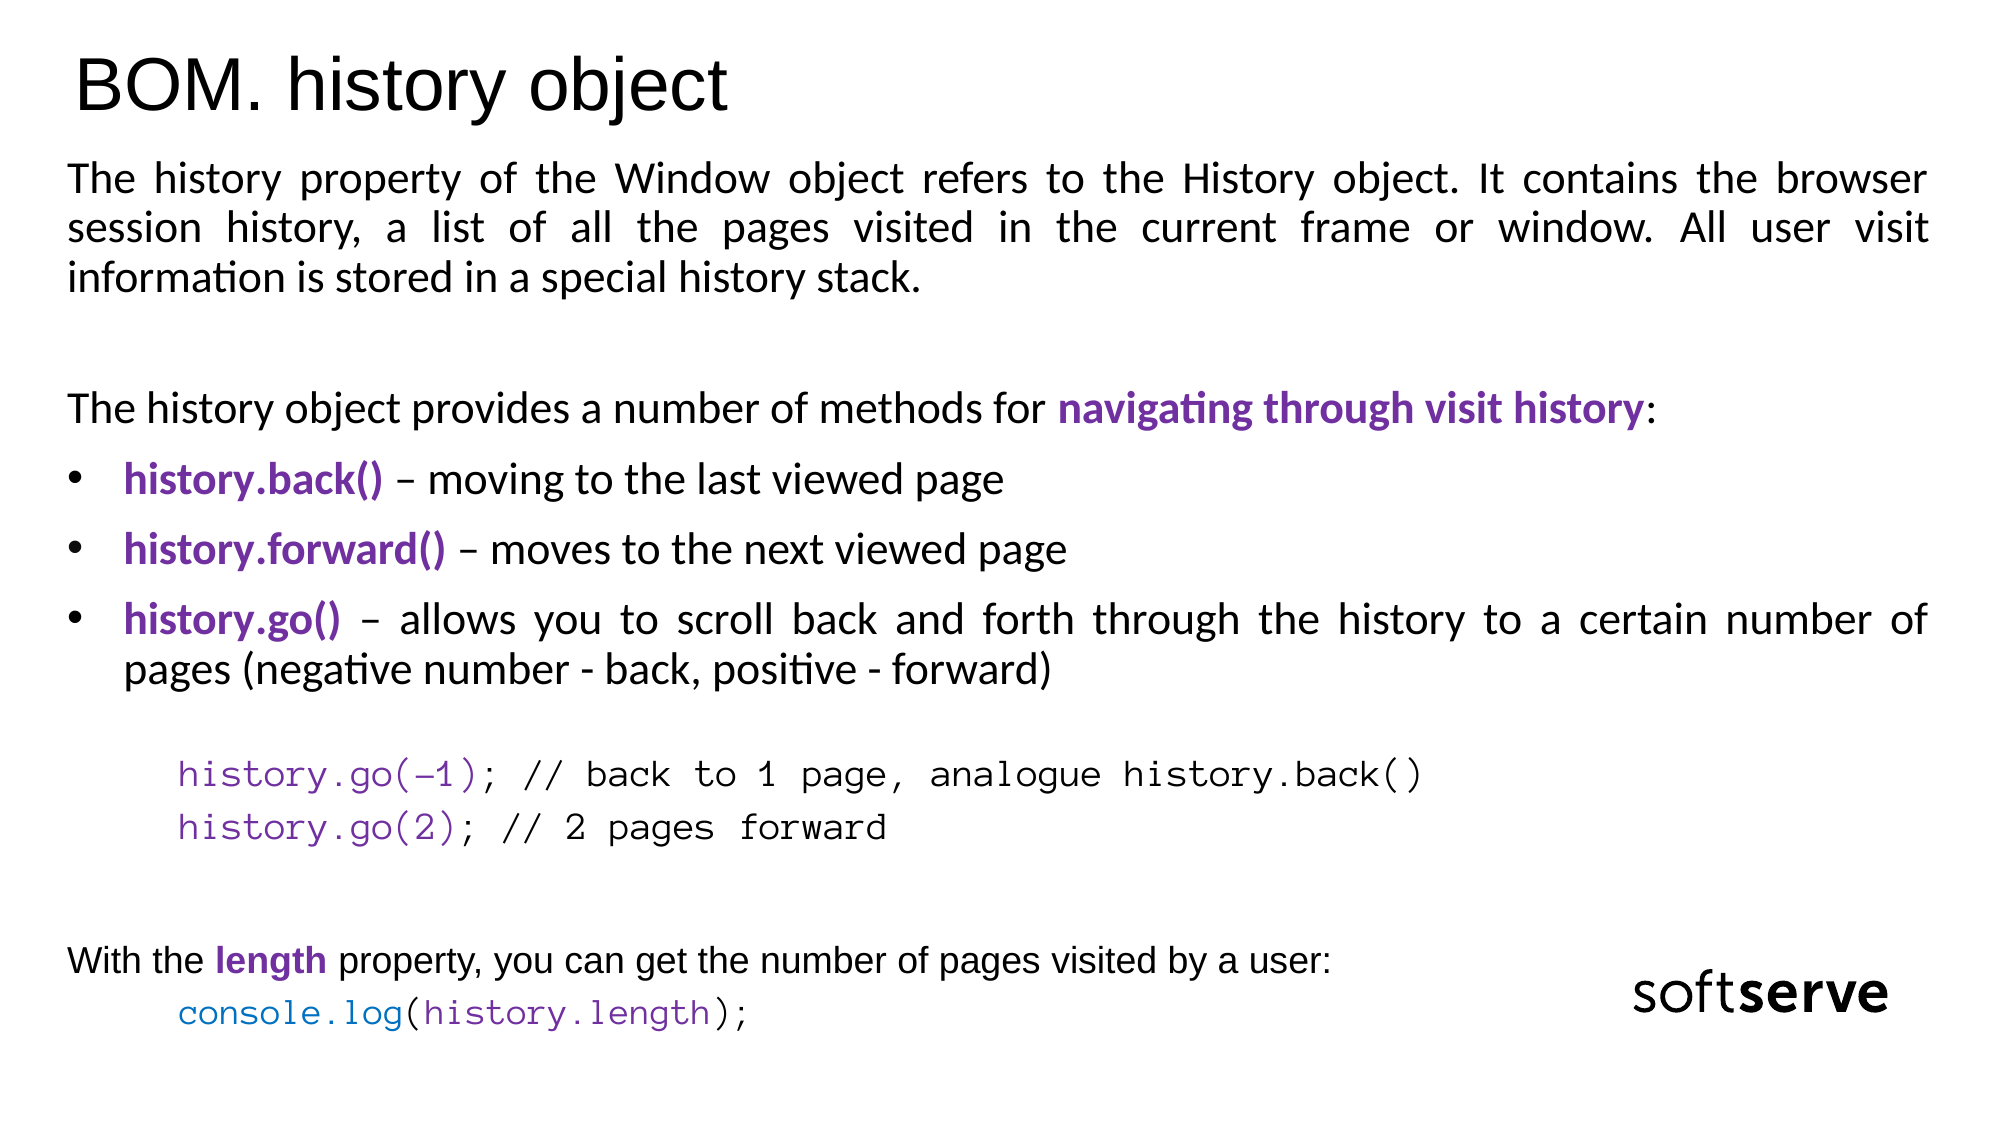

# BOM. history object
The history property of the Window object refers to the History object. It contains the browser session history, a list of all the pages visited in the current frame or window. All user visit information is stored in a special history stack.

The history object provides a number of methods for navigating through visit history:
history.back() – moving to the last viewed page
history.forward() – moves to the next viewed page
history.go() – allows you to scroll back and forth through the history to a certain number of pages (negative number - back, positive - forward)

history.go(-1); // back to 1 page, analogue history.back()
history.go(2); // 2 pages forward

With the length property, you can get the number of pages visited by a user:
console.log(history.length);